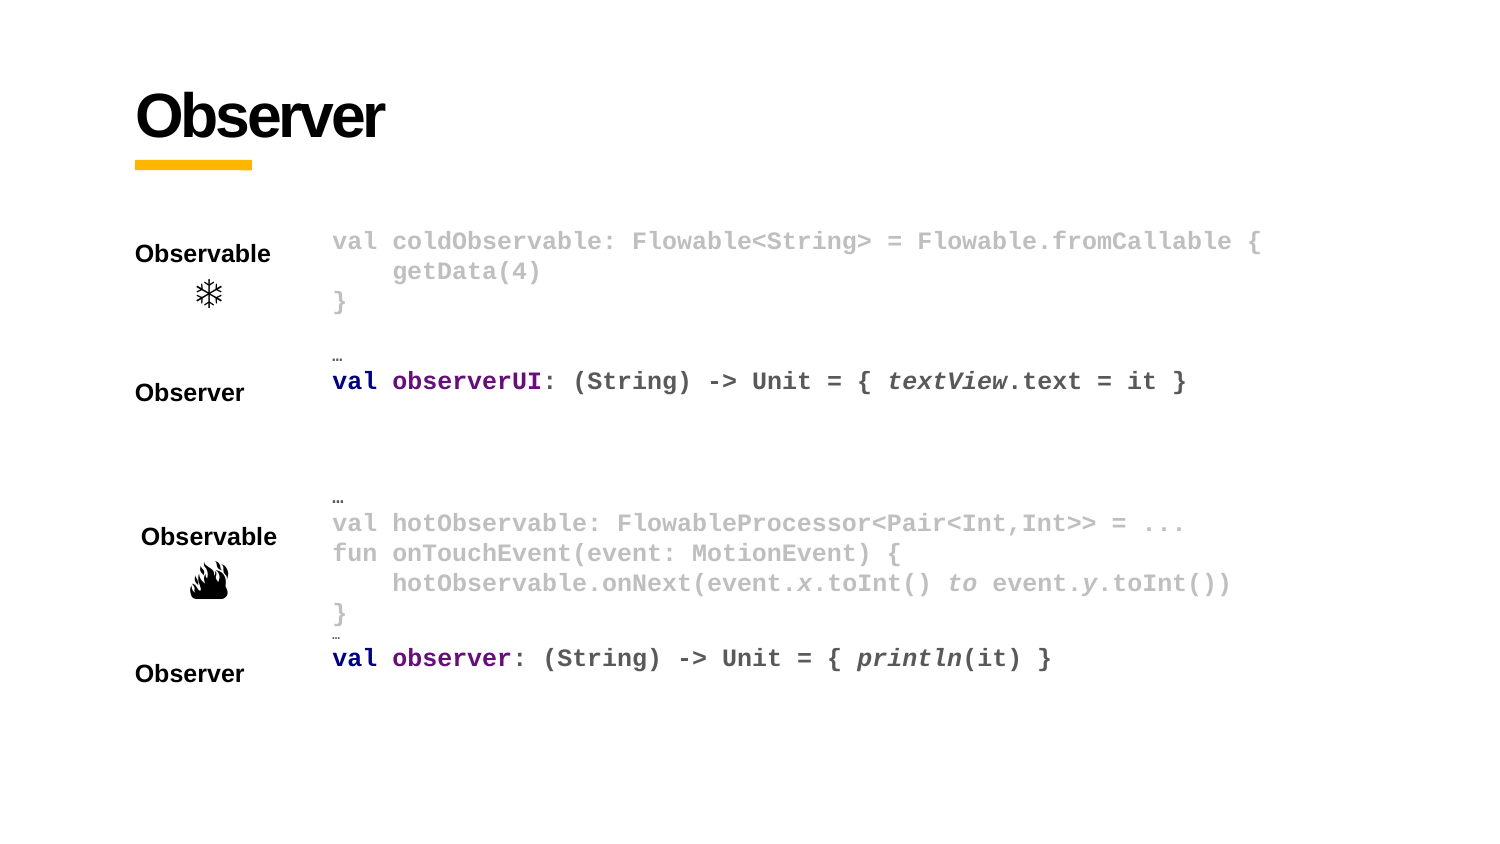

# Observer

val coldObservable: Flowable<String> = Flowable.fromCallable {
    getData(4)
}
…
val observerUI: (String) -> Unit = { textView.text = it }
…
val hotObservable: FlowableProcessor<Pair<Int,Int>> = ...
fun onTouchEvent(event: MotionEvent) {
    hotObservable.onNext(event.x.toInt() to event.y.toInt())
}
…
val observer: (String) -> Unit = { println(it) }
Observable
❄️
Observer
Observable🔥
Observer